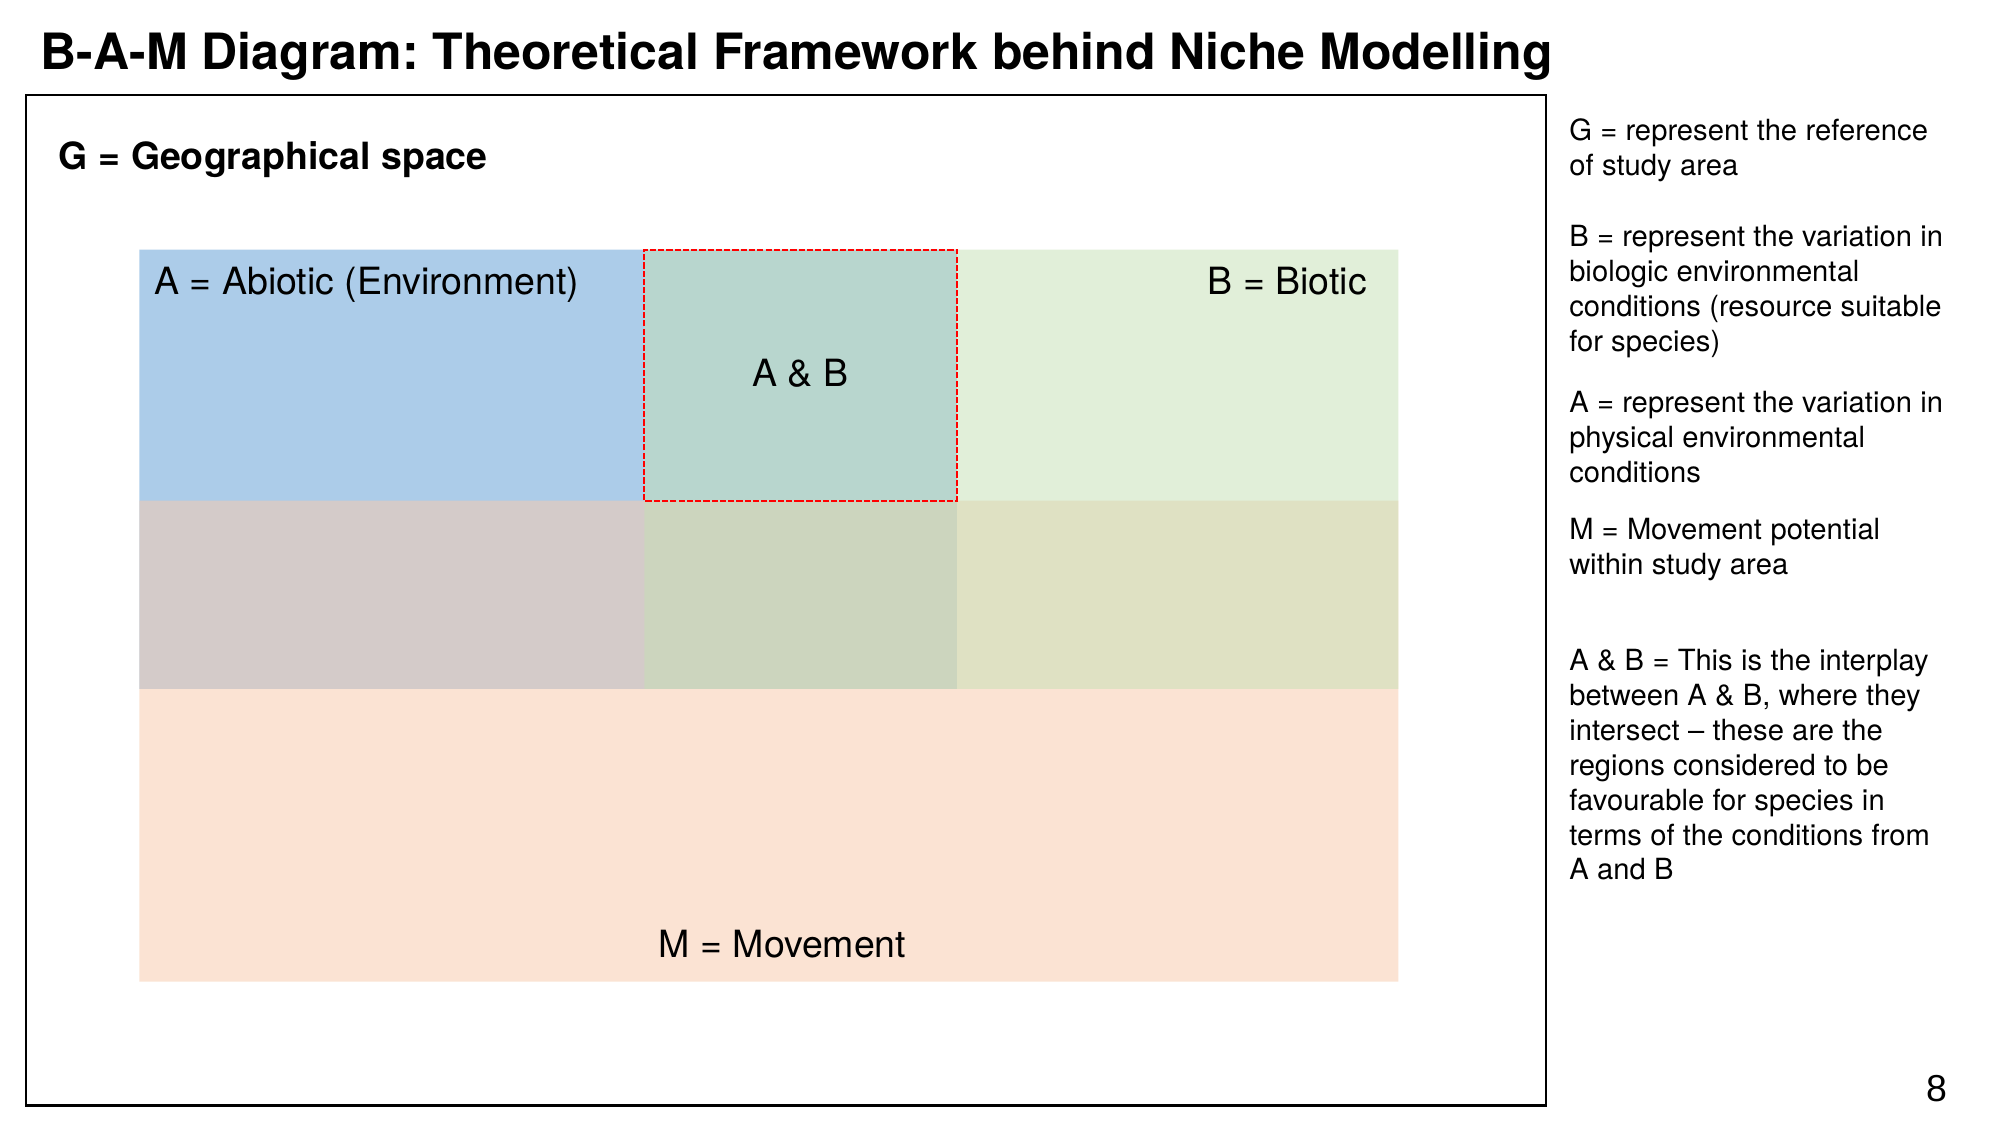

B-A-M Diagram: Theoretical Framework behind Niche Modelling

G = represent the reference of study area
G = Geographical space
B = represent the variation in biologic environmental conditions (resource suitable for species)

A = Abiotic (Environment)

B = Biotic
A & B
A = represent the variation in physical environmental conditions

M = Movement potential within study area
A & B = This is the interplay between A & B, where they intersect – these are the regions considered to be favourable for species in terms of the conditions from A and B
M = Movement
8